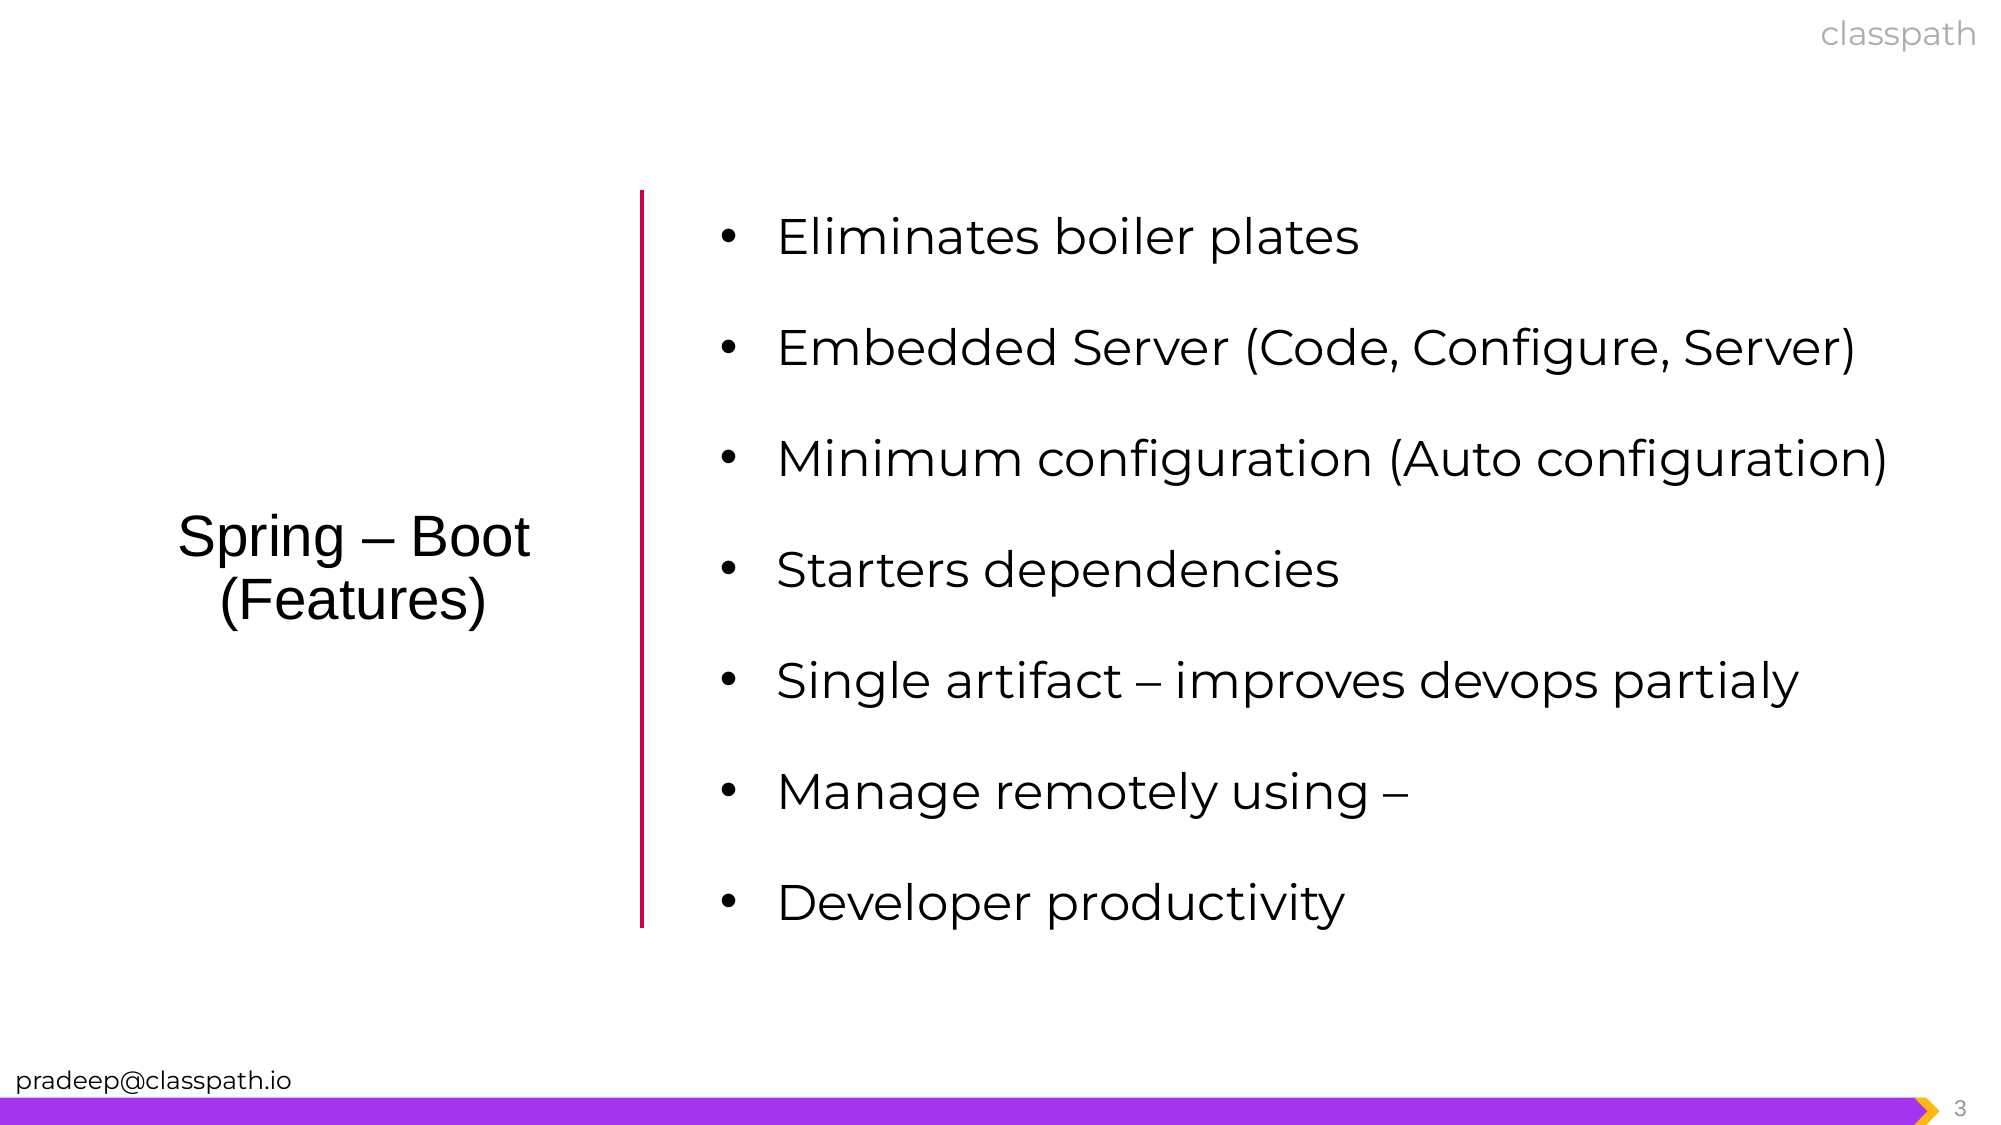

Eliminates boiler plates
Embedded Server (Code, Configure, Server)
Minimum configuration (Auto configuration)
Starters dependencies
Single artifact – improves devops partialy
Manage remotely using –
Developer productivity
# Spring – Boot (Features)
3